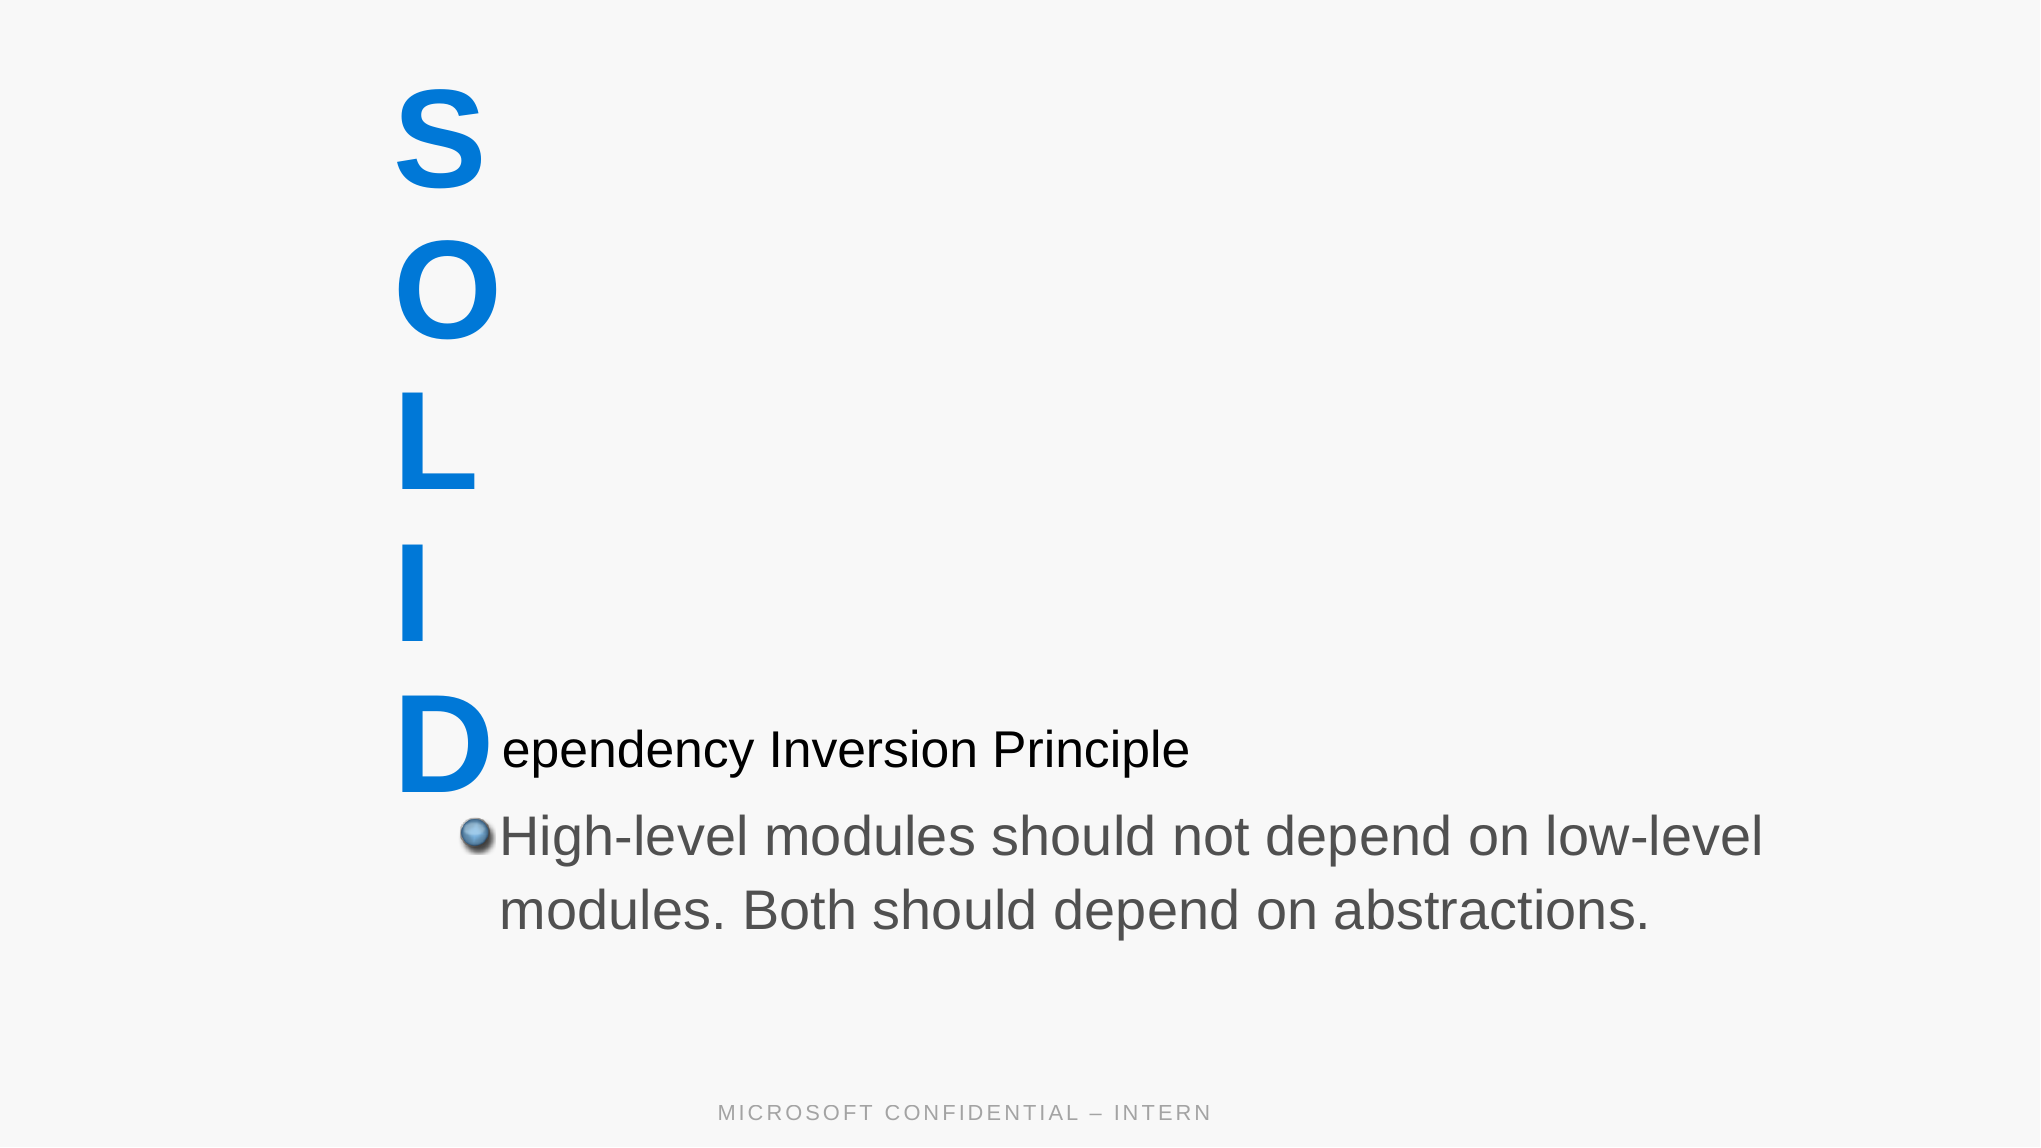

# SOLID
ependency Inversion Principle
High-level modules should not depend on low-level modules. Both should depend on abstractions.